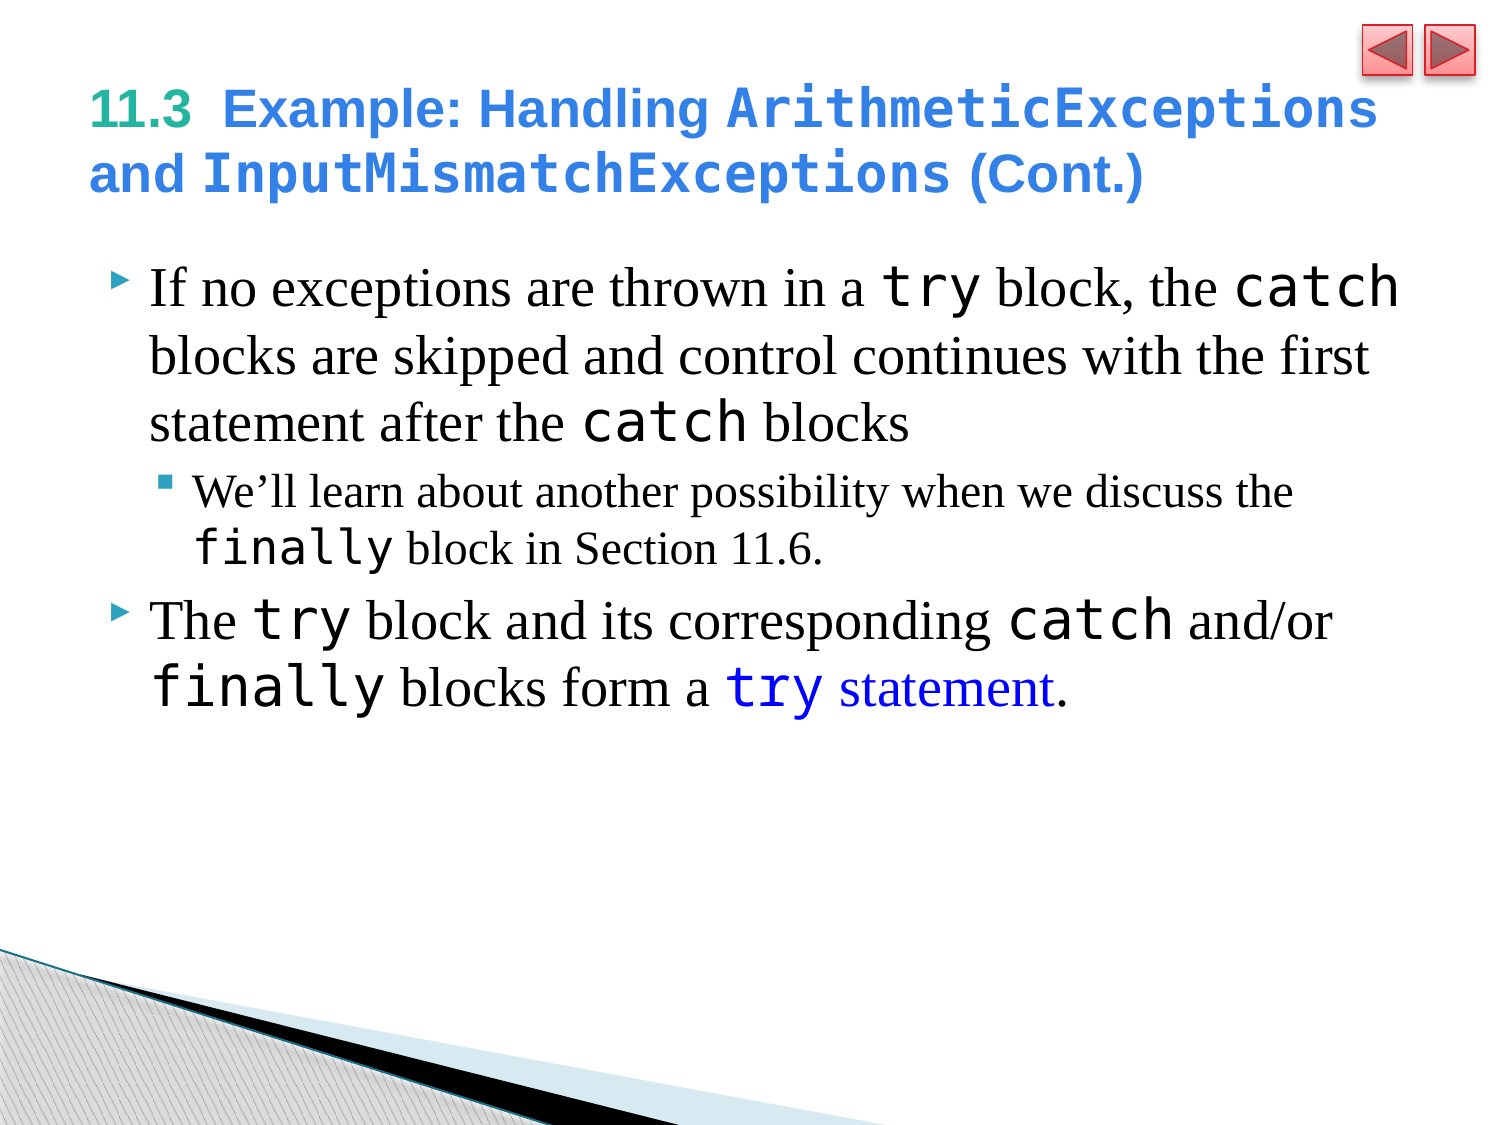

# 11.3  Example: Handling ArithmeticExceptions and InputMismatchExceptions (Cont.)
If no exceptions are thrown in a try block, the catch blocks are skipped and control continues with the first statement after the catch blocks
We’ll learn about another possibility when we discuss the finally block in Section 11.6.
The try block and its corresponding catch and/or finally blocks form a try statement.